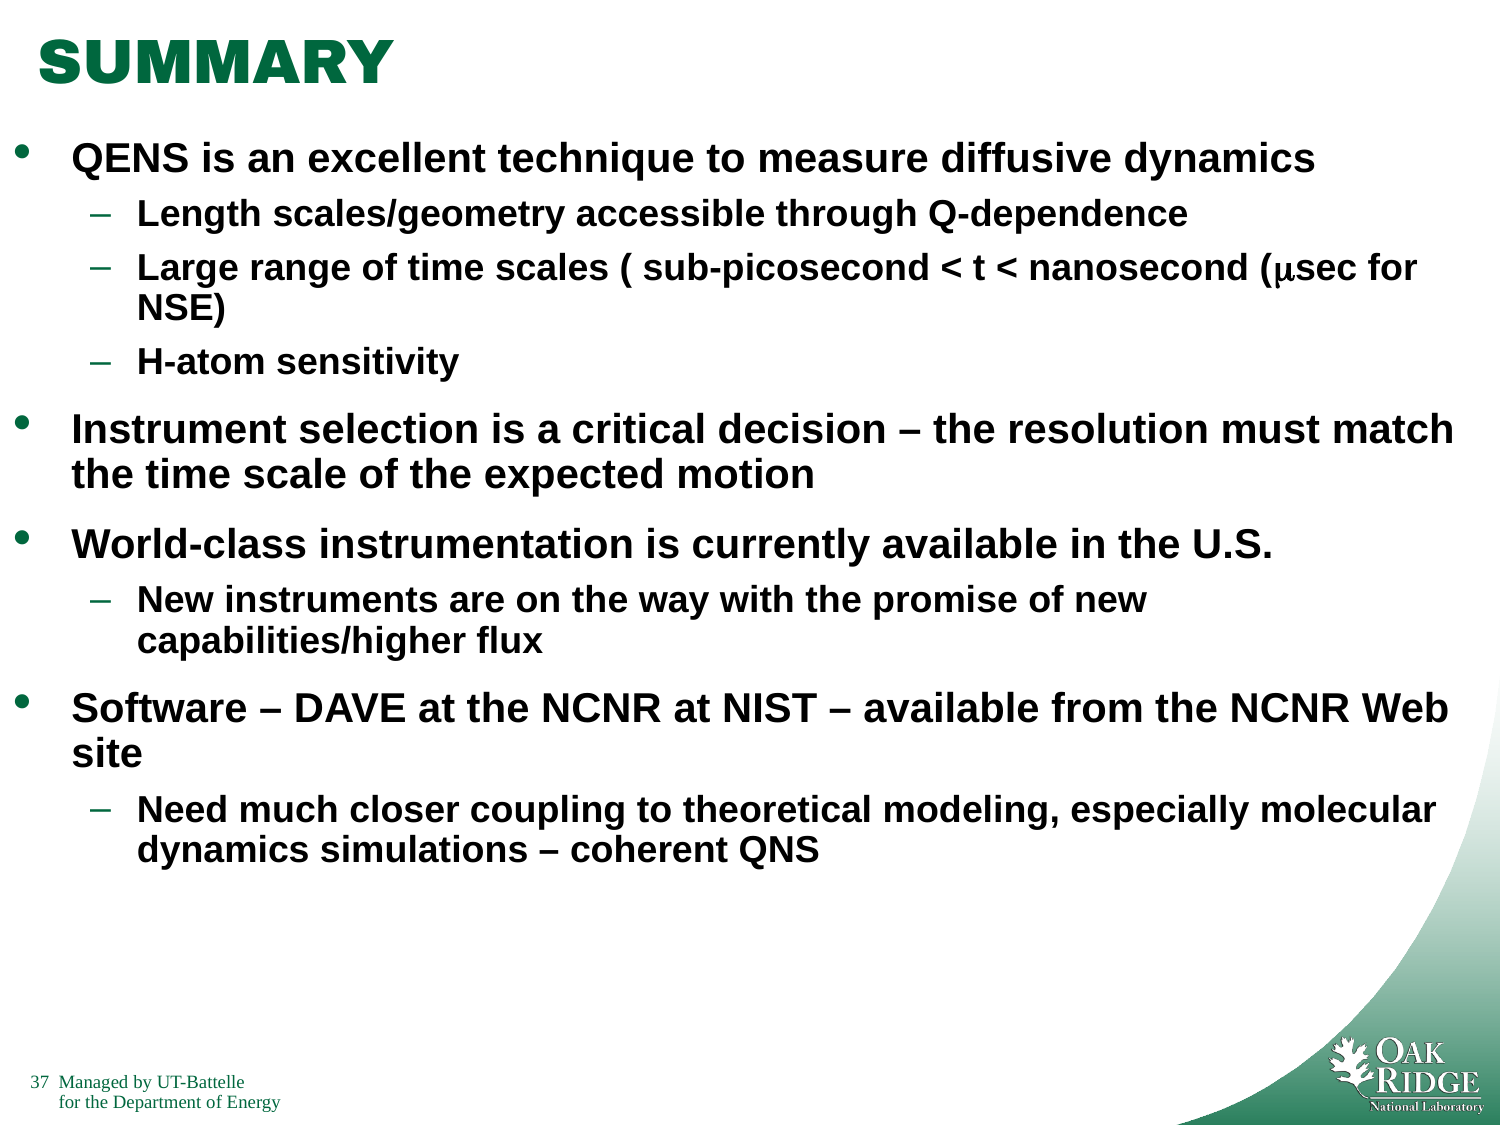

# SUMMARY
QENS is an excellent technique to measure diffusive dynamics
Length scales/geometry accessible through Q-dependence
Large range of time scales ( sub-picosecond < t < nanosecond (μsec for NSE)
H-atom sensitivity
Instrument selection is a critical decision – the resolution must match the time scale of the expected motion
World-class instrumentation is currently available in the U.S.
New instruments are on the way with the promise of new capabilities/higher flux
Software – DAVE at the NCNR at NIST – available from the NCNR Web site
Need much closer coupling to theoretical modeling, especially molecular dynamics simulations – coherent QNS